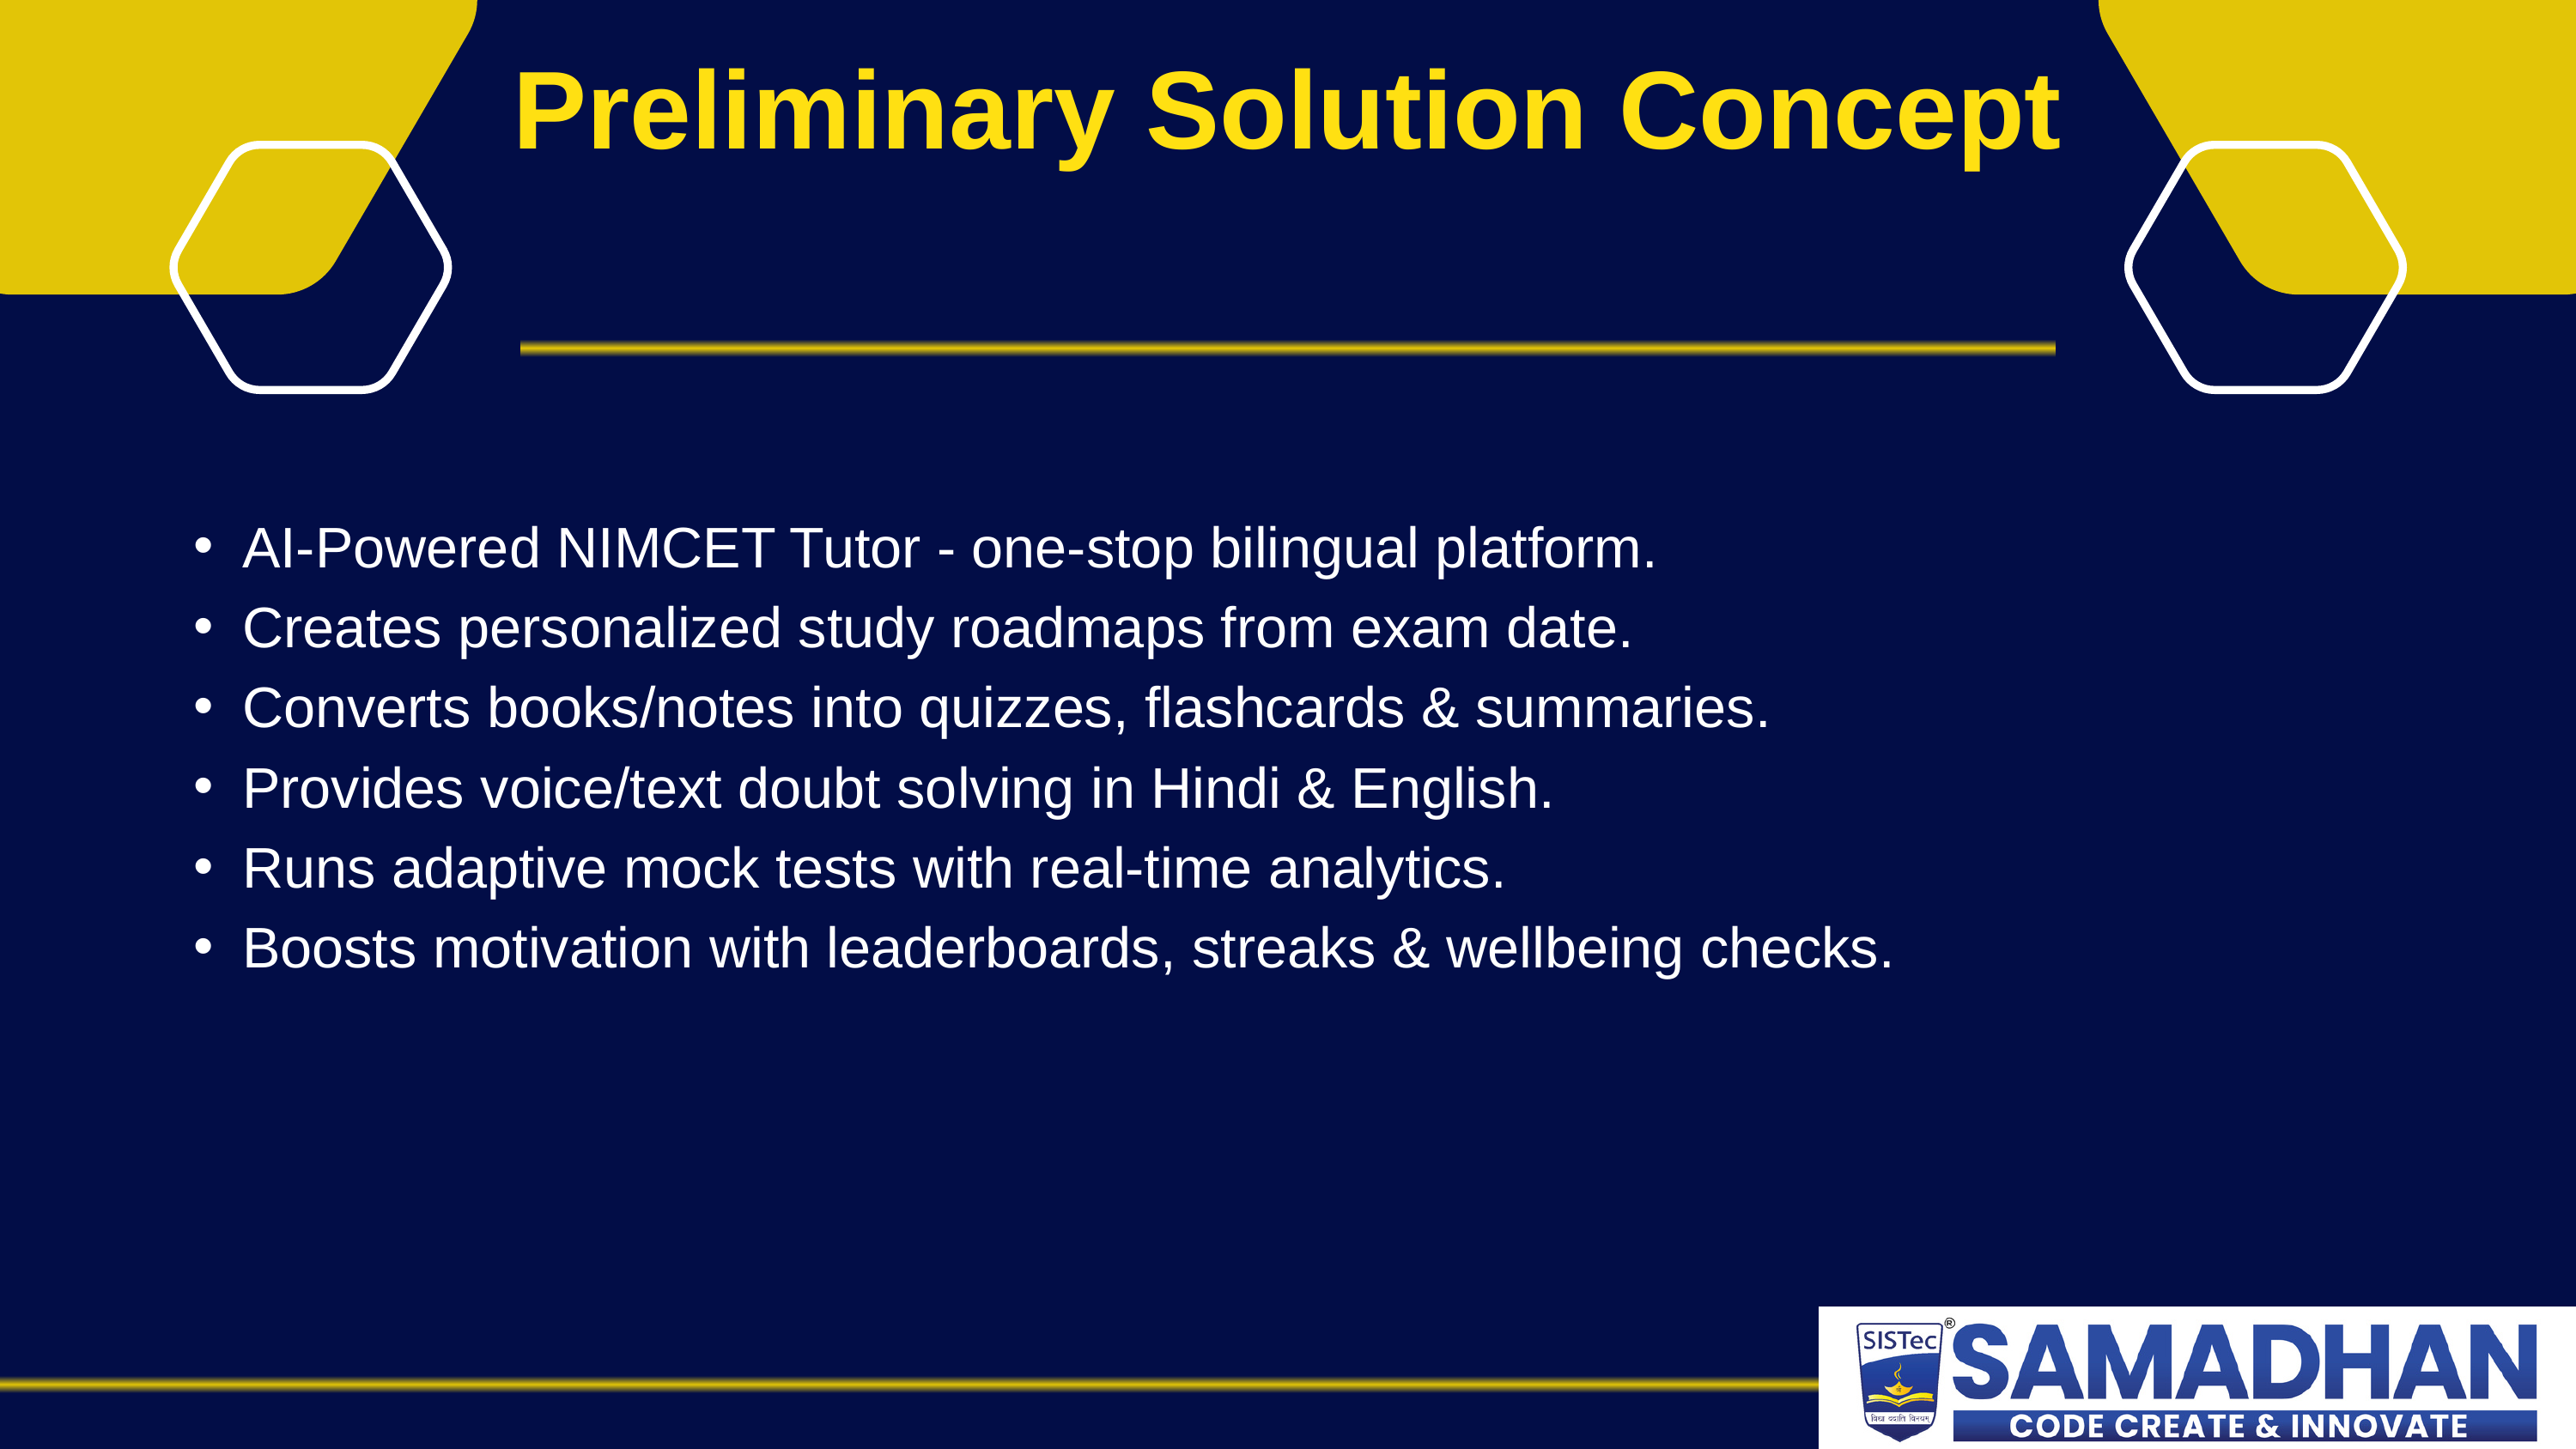

Preliminary Solution Concept

AI-Powered NIMCET Tutor - one-stop bilingual platform.
Creates personalized study roadmaps from exam date.
Converts books/notes into quizzes, flashcards & summaries.
Provides voice/text doubt solving in Hindi & English.
Runs adaptive mock tests with real-time analytics.
Boosts motivation with leaderboards, streaks & wellbeing checks.